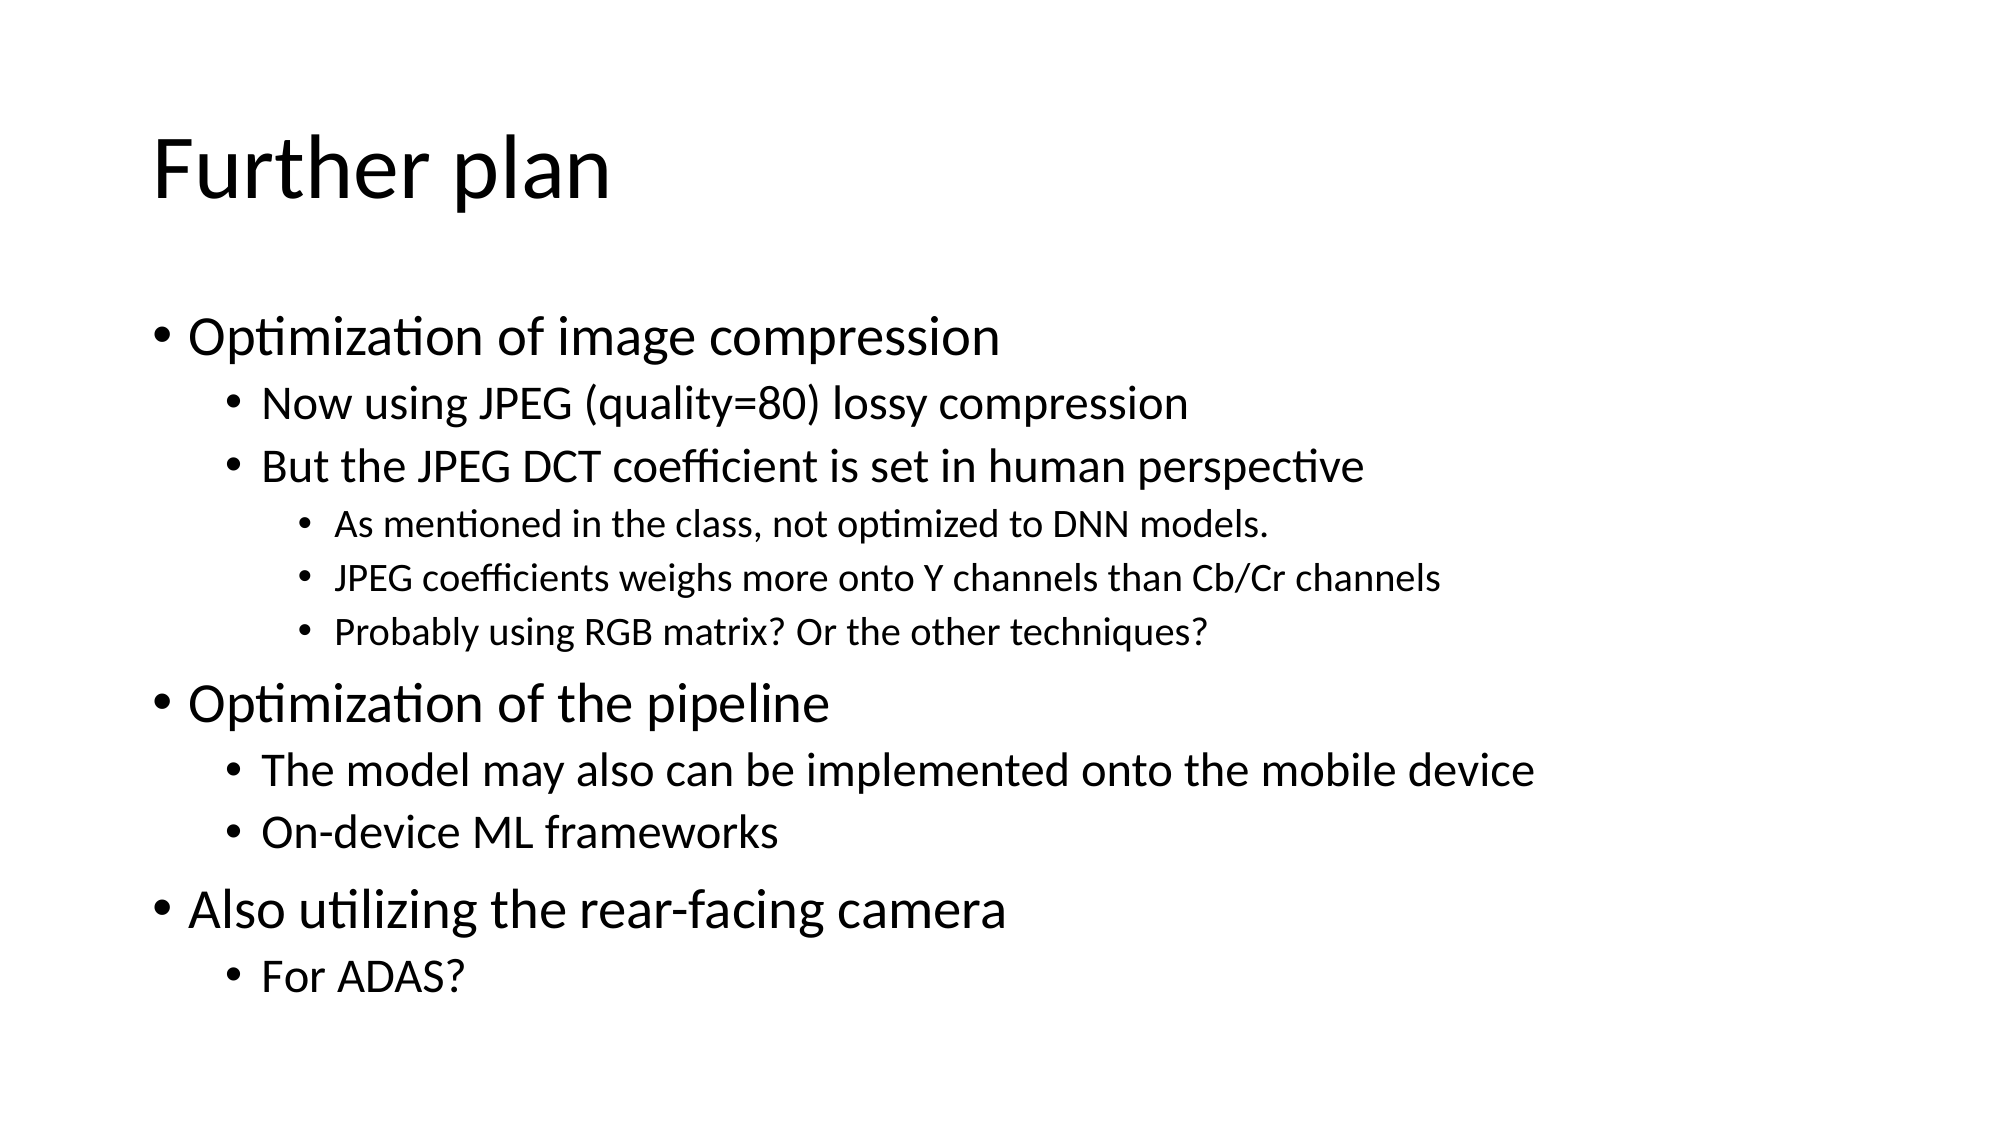

# Further plan
Optimization of image compression
Now using JPEG (quality=80) lossy compression
But the JPEG DCT coefficient is set in human perspective
As mentioned in the class, not optimized to DNN models.
JPEG coefficients weighs more onto Y channels than Cb/Cr channels
Probably using RGB matrix? Or the other techniques?
Optimization of the pipeline
The model may also can be implemented onto the mobile device
On-device ML frameworks
Also utilizing the rear-facing camera
For ADAS?